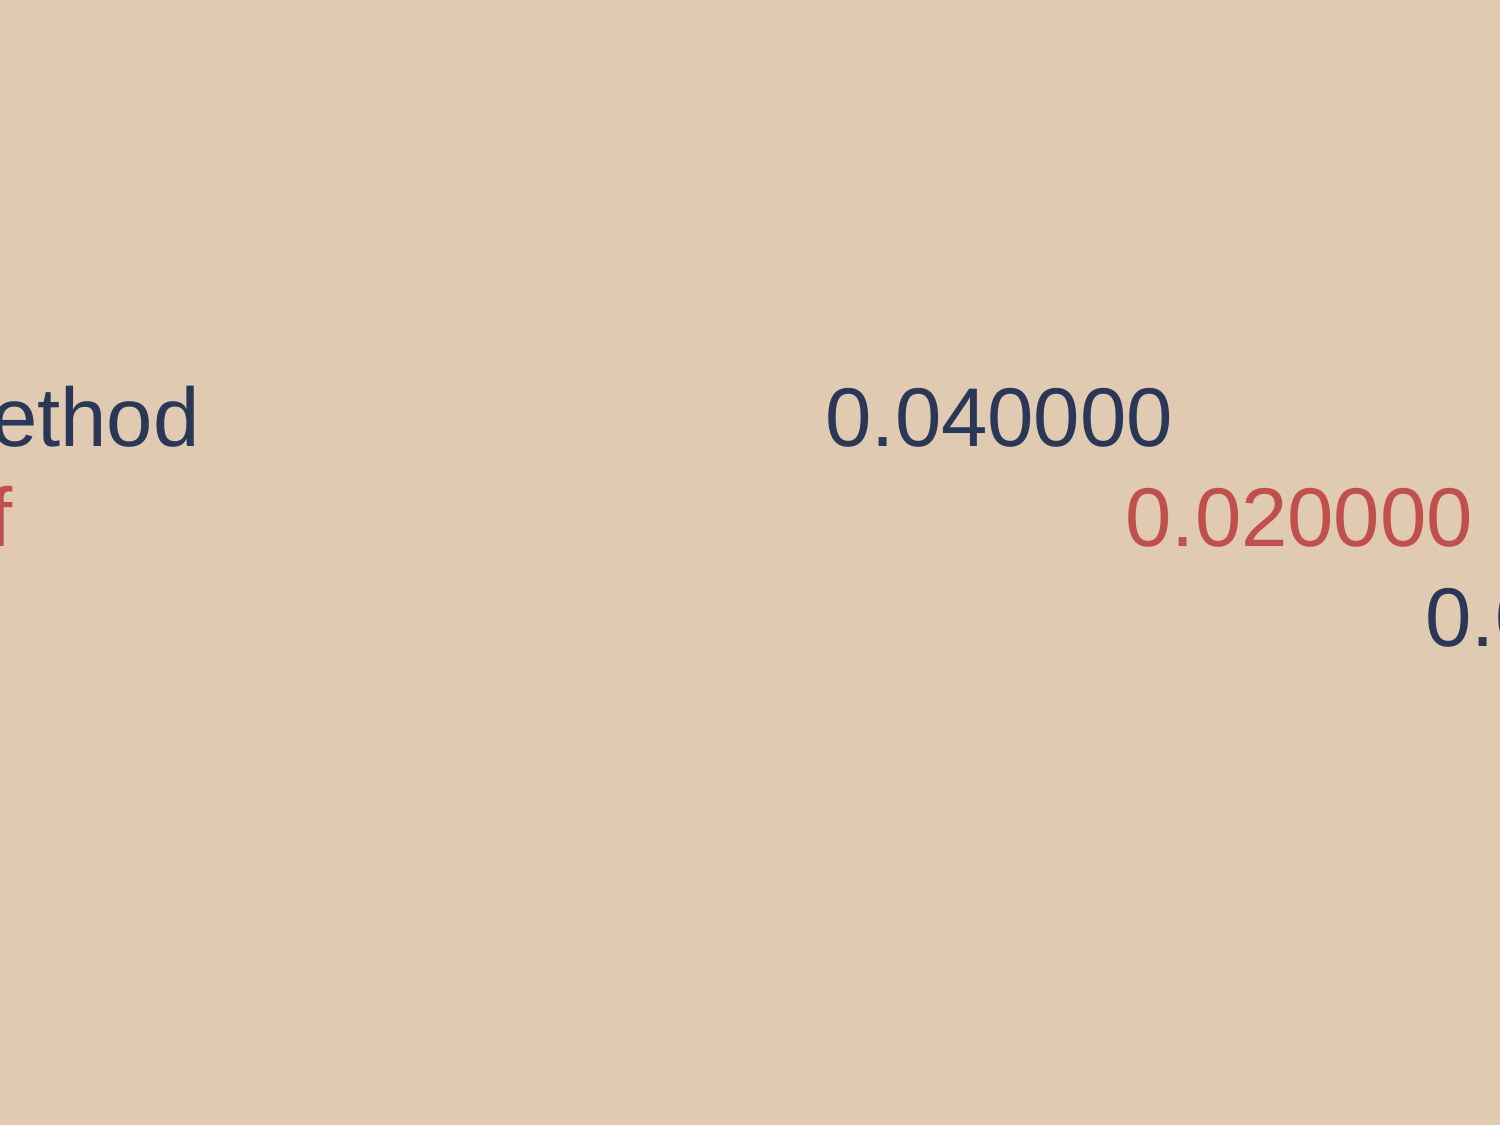

define_method					0.040000
 eval + def								0.020000
 def							  					0.020000